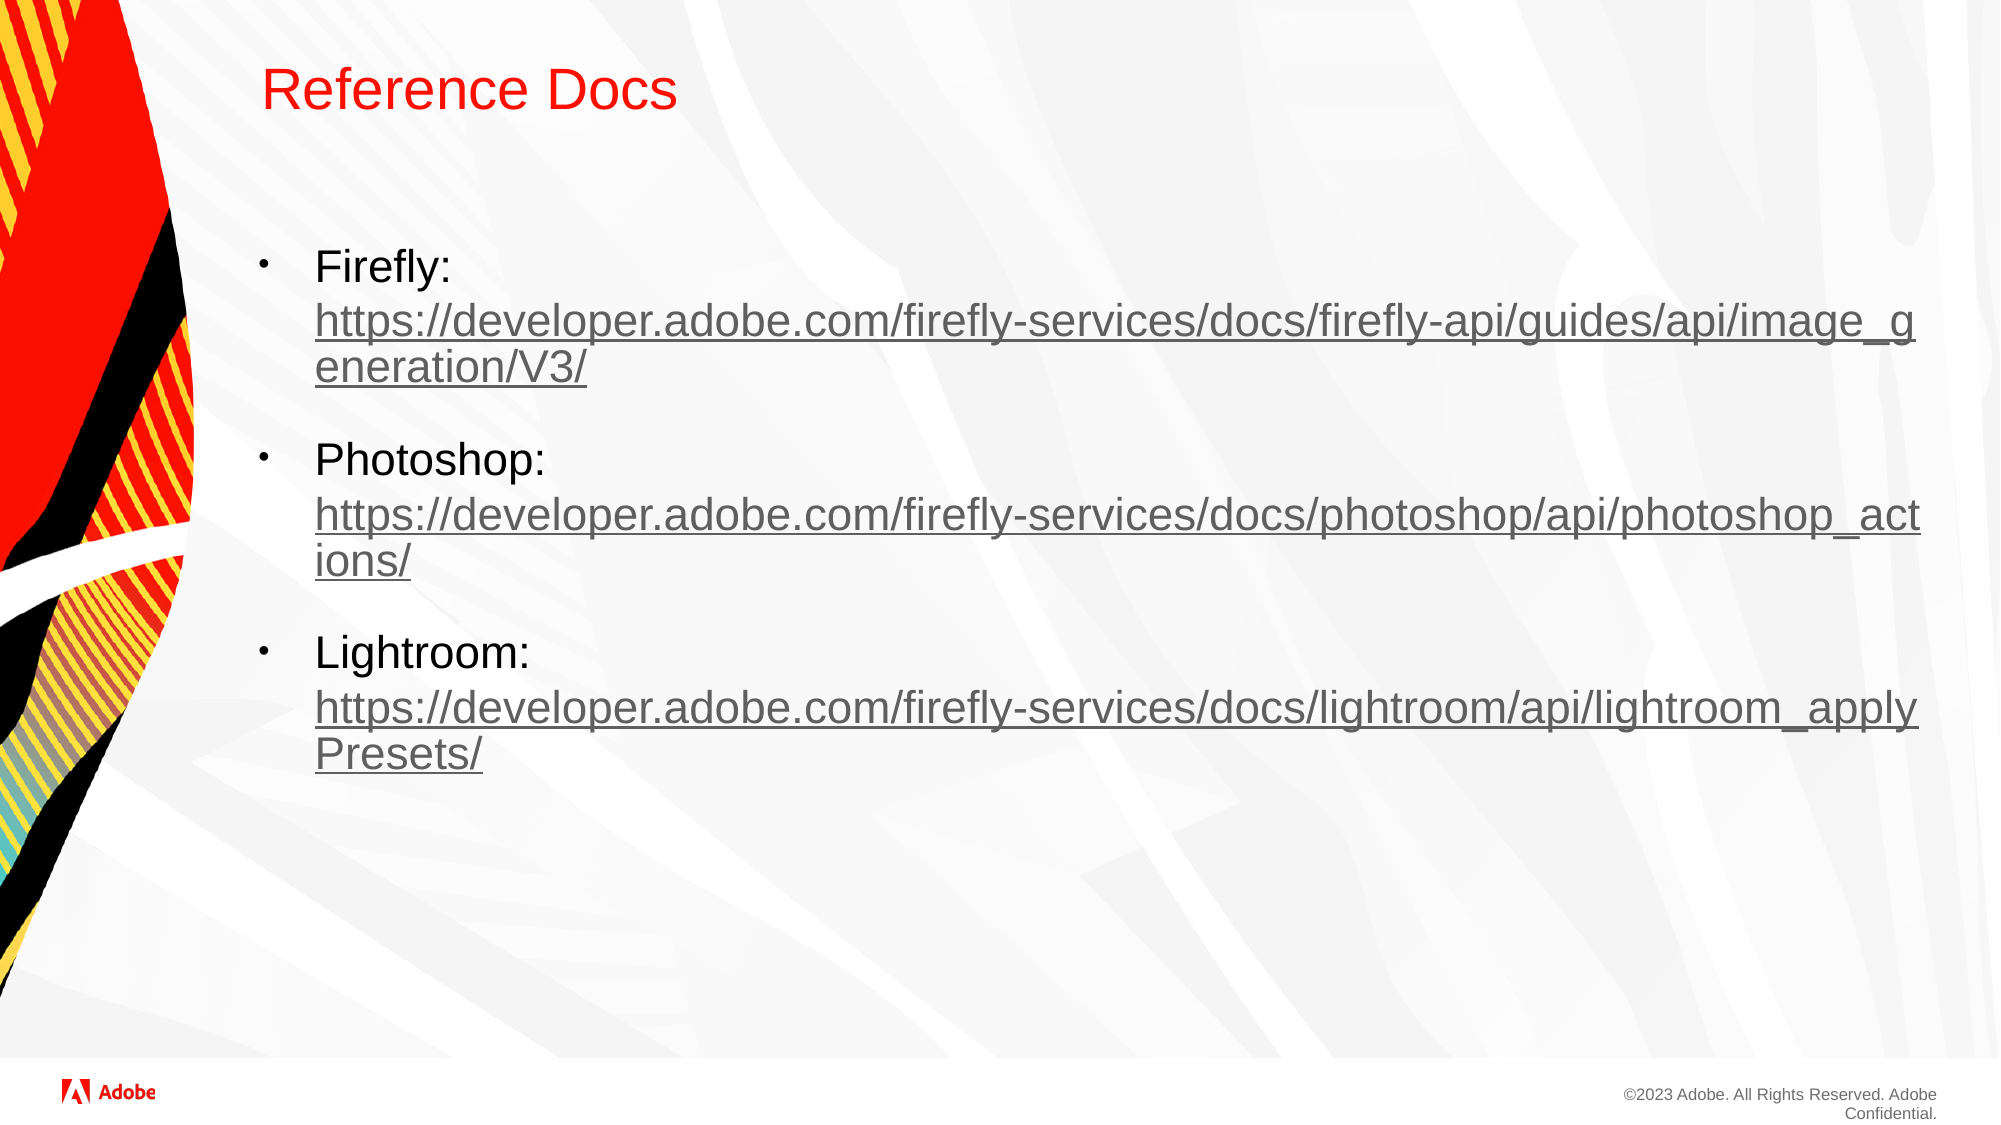

# Reference Docs
Firefly: https://developer.adobe.com/firefly-services/docs/firefly-api/guides/api/image_generation/V3/
Photoshop: https://developer.adobe.com/firefly-services/docs/photoshop/api/photoshop_actions/
Lightroom: https://developer.adobe.com/firefly-services/docs/lightroom/api/lightroom_applyPresets/